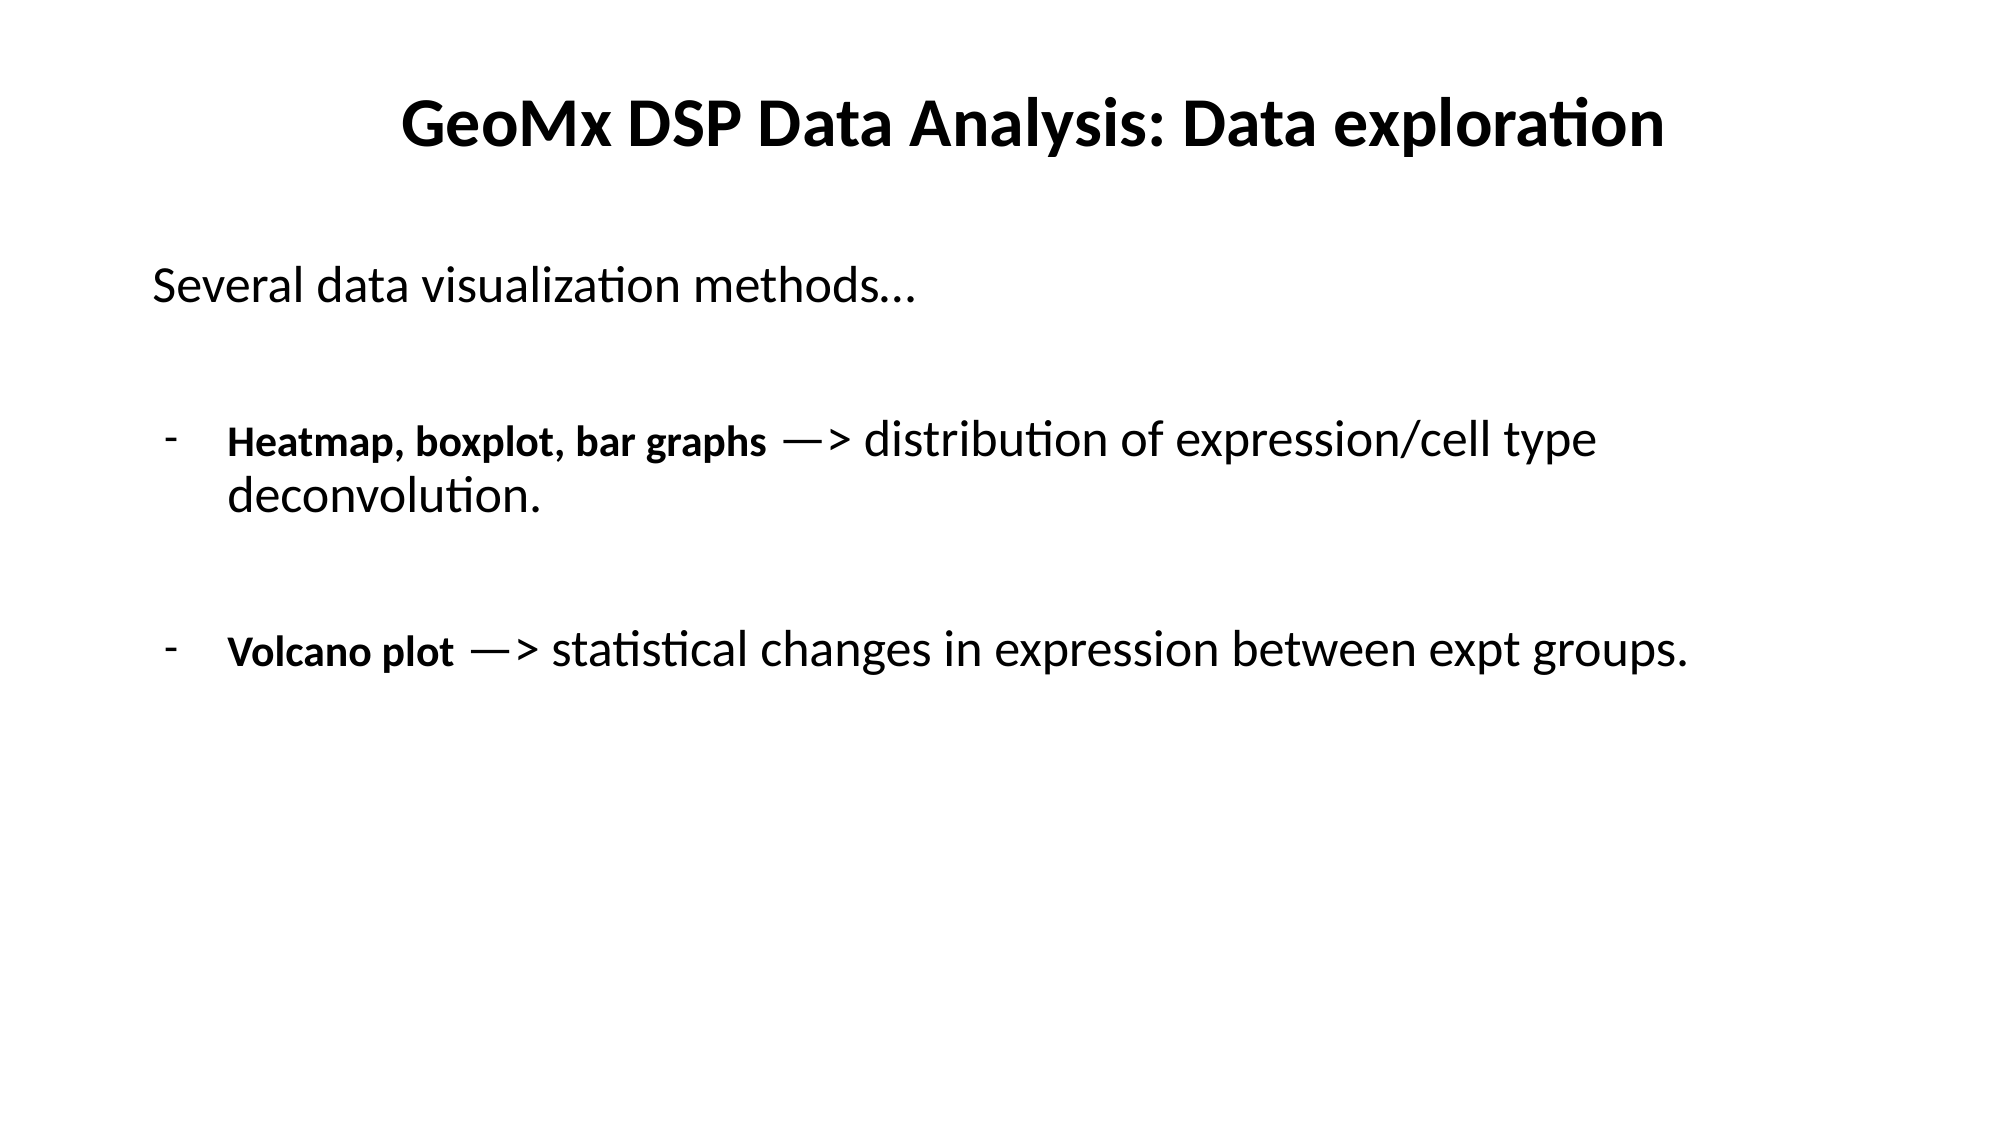

# GeoMx DSP Data Analysis: Data exploration

Several data visualization methods…

Heatmap, boxplot, bar graphs —> distribution of expression/cell type deconvolution.

Volcano plot —> statistical changes in expression between expt groups.